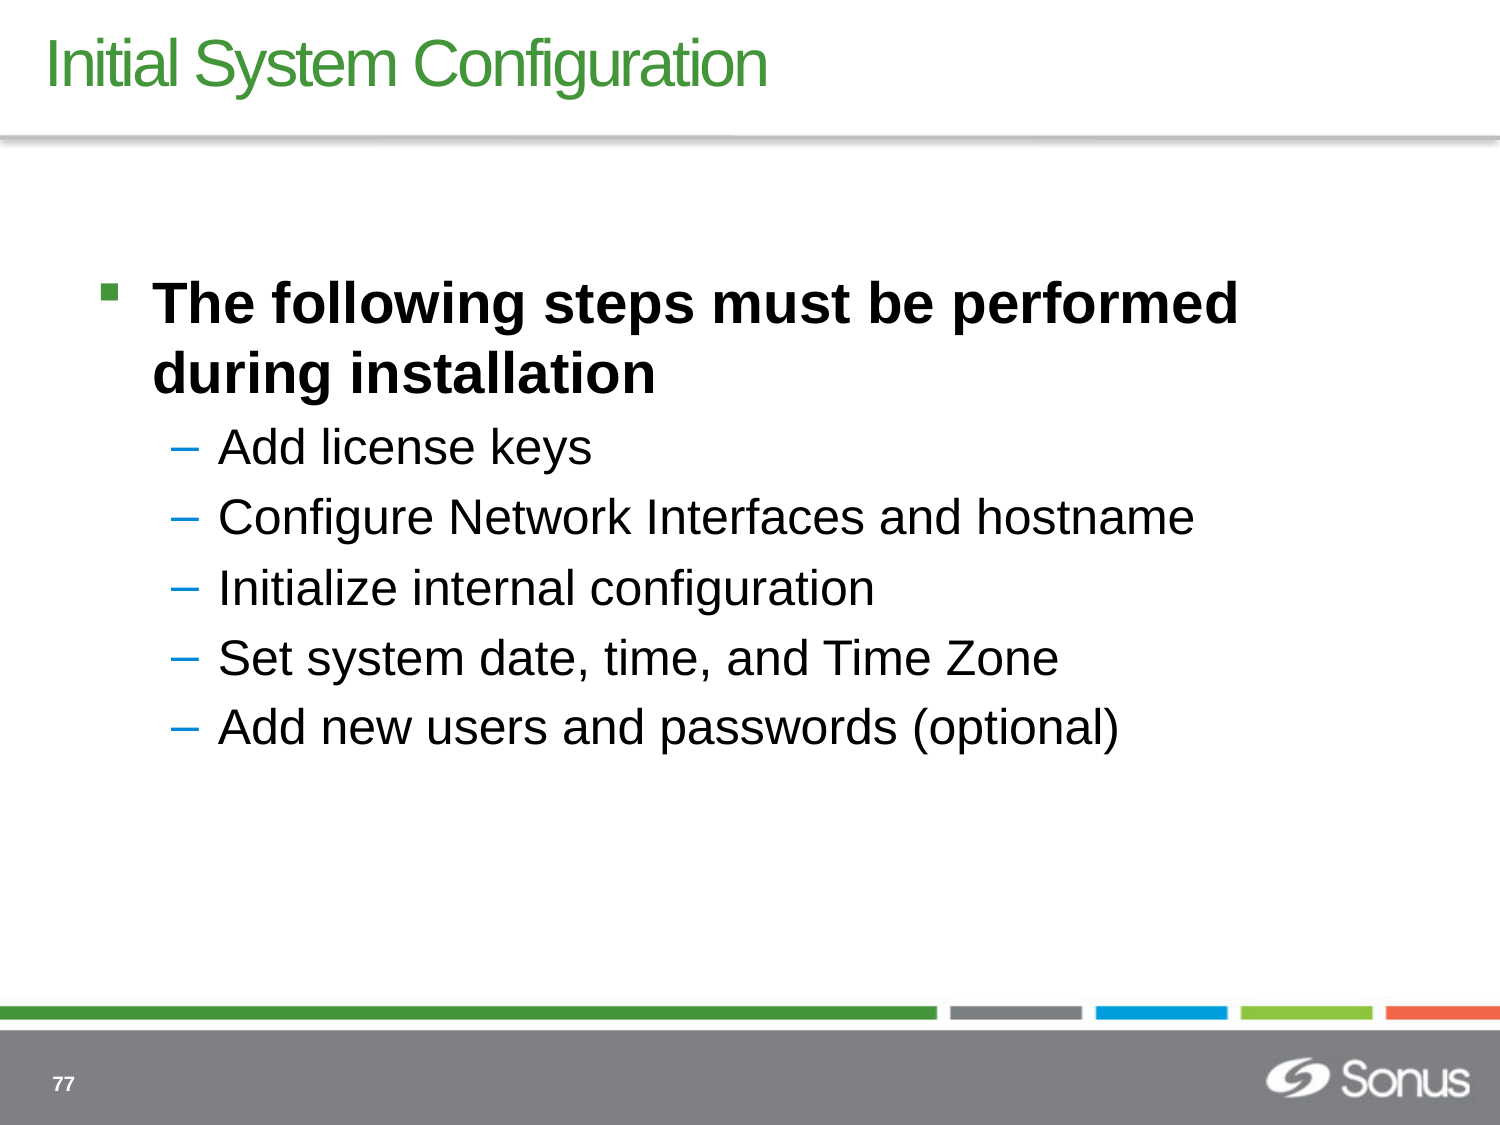

# Initial System Configuration
The following steps must be performed during installation
Add license keys
Configure Network Interfaces and hostname
Initialize internal configuration
Set system date, time, and Time Zone
Add new users and passwords (optional)